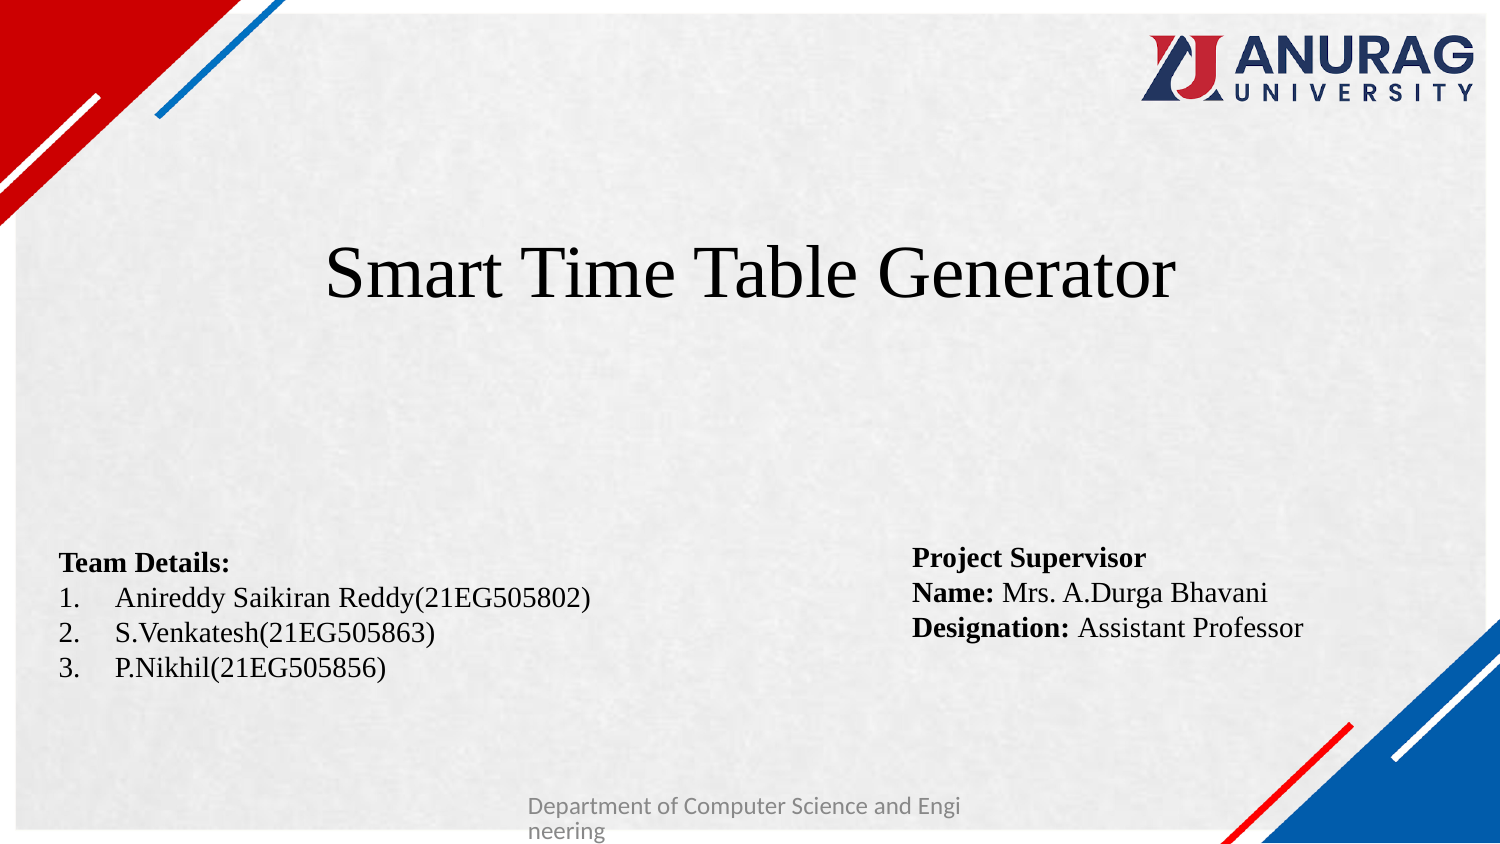

# Smart Time Table Generator

Project Supervisor
Name: Mrs. A.Durga Bhavani
Designation: Assistant Professor
Team Details:
Anireddy Saikiran Reddy(21EG505802)
S.Venkatesh(21EG505863)
P.Nikhil(21EG505856)

Department of Computer Science and Engineering
1